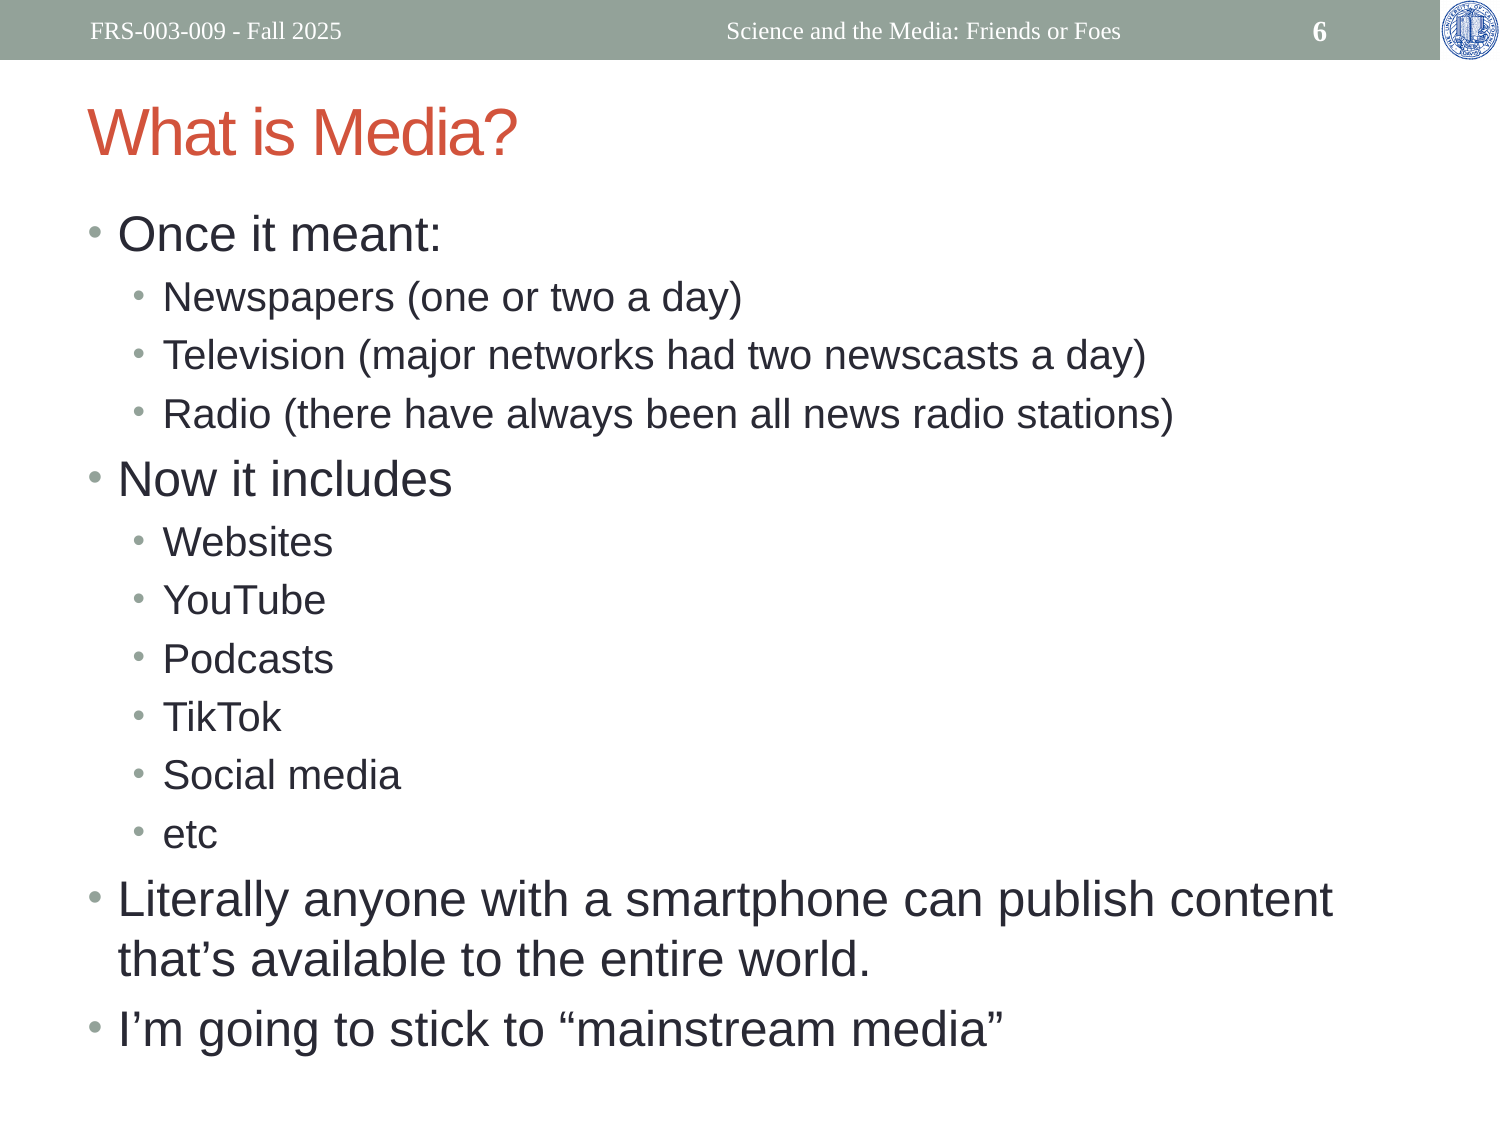

FRS-003-009 - Fall 2025
Science and the Media: Friends or Foes
6
# What is Media?
Once it meant:
Newspapers (one or two a day)
Television (major networks had two newscasts a day)
Radio (there have always been all news radio stations)
Now it includes
Websites
YouTube
Podcasts
TikTok
Social media
etc
Literally anyone with a smartphone can publish content that’s available to the entire world.
I’m going to stick to “mainstream media”